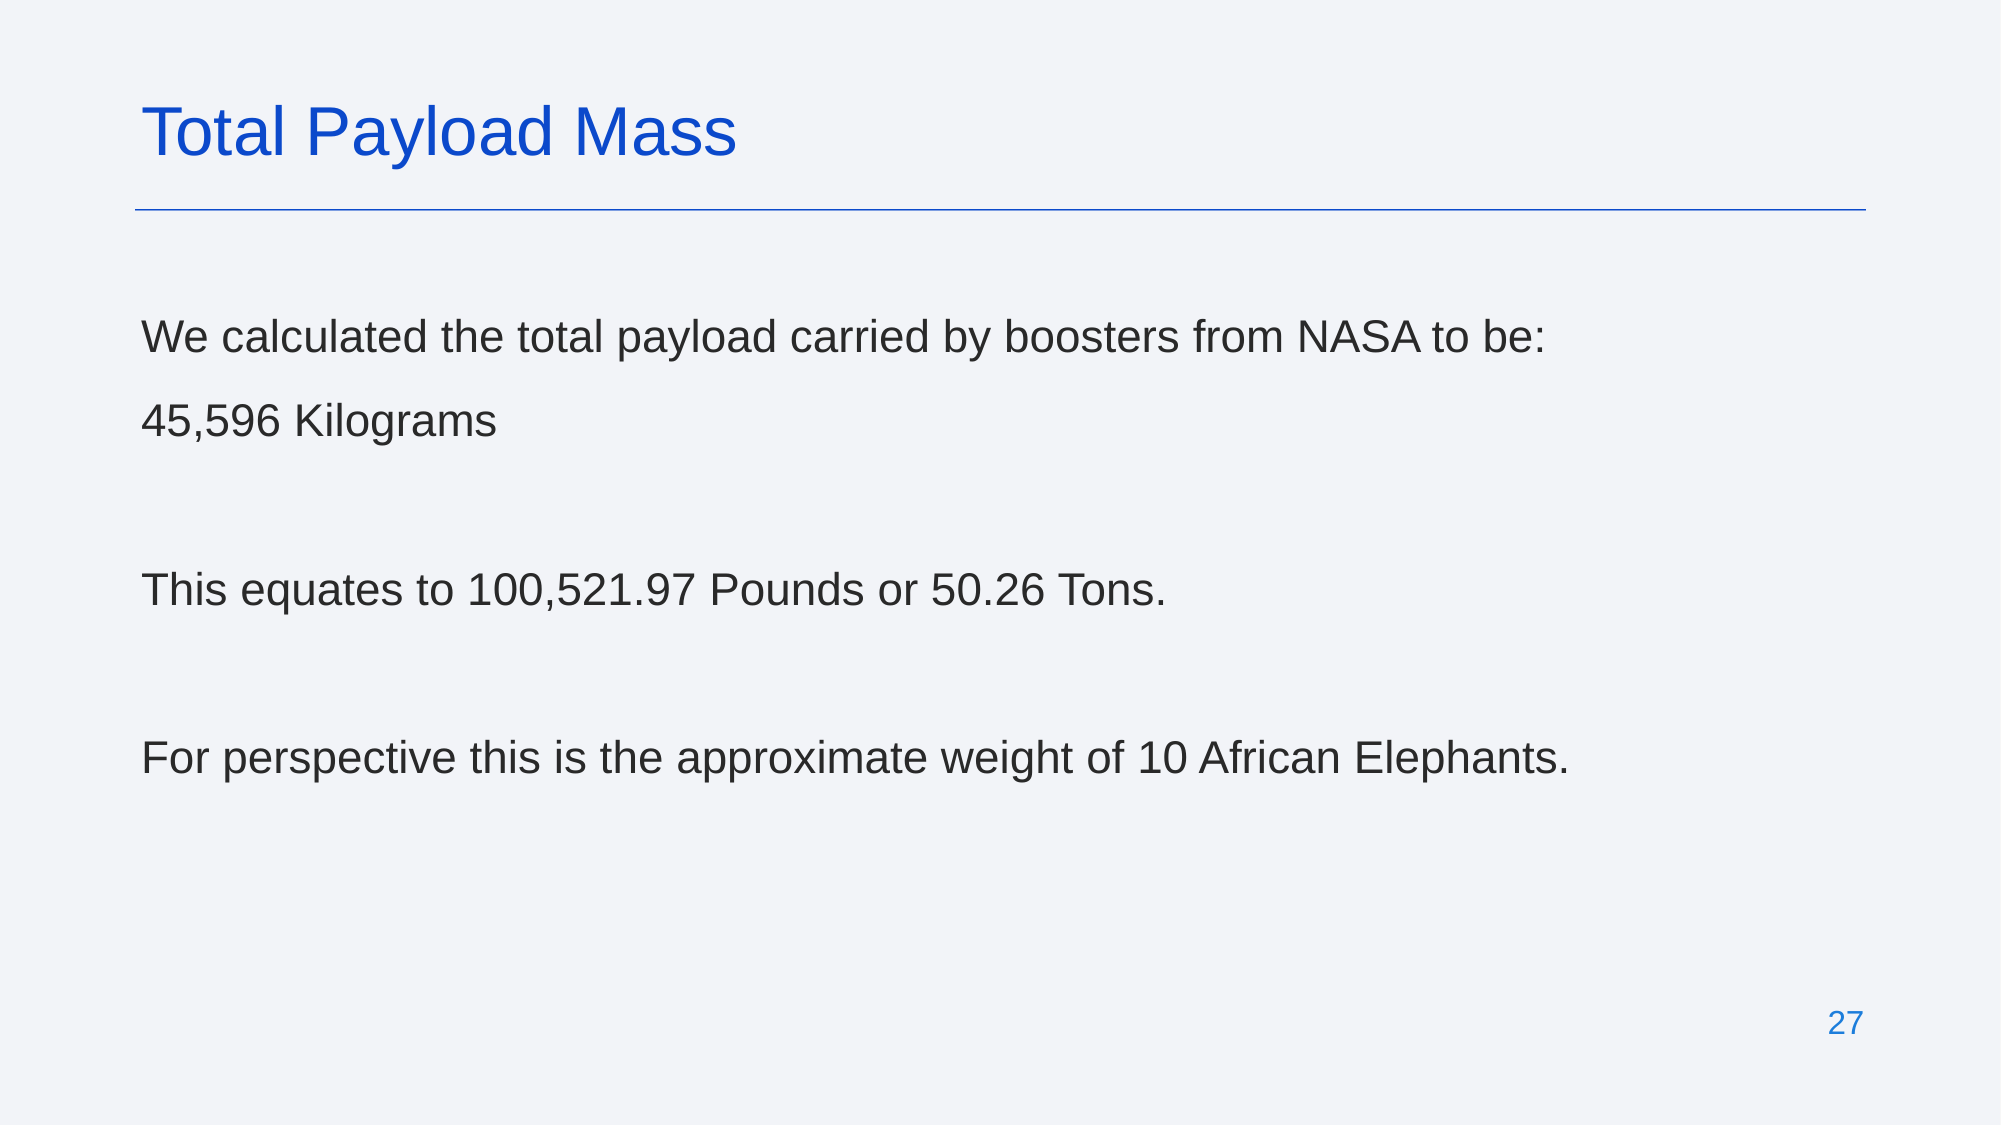

Total Payload Mass
We calculated the total payload carried by boosters from NASA to be:
45,596 Kilograms

This equates to 100,521.97 Pounds or 50.26 Tons.

For perspective this is the approximate weight of 10 African Elephants.
27